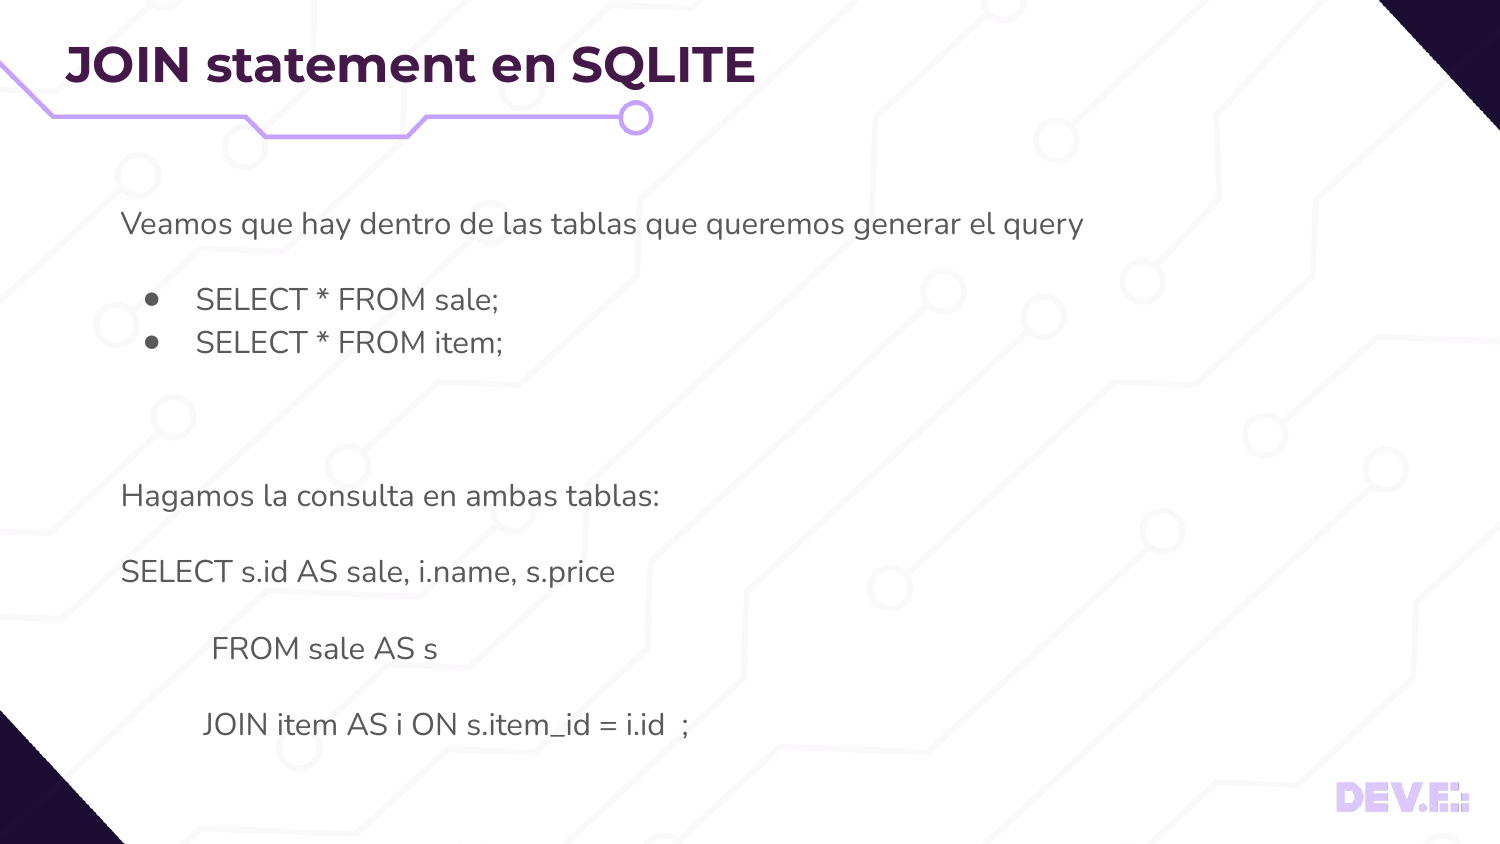

# JOIN statement en SQLITE
Veamos que hay dentro de las tablas que queremos generar el query
SELECT * FROM sale;
SELECT * FROM item;

Hagamos la consulta en ambas tablas:
SELECT s.id AS sale, i.name, s.price
  FROM sale AS s
 JOIN item AS i ON s.item_id = i.id  ;